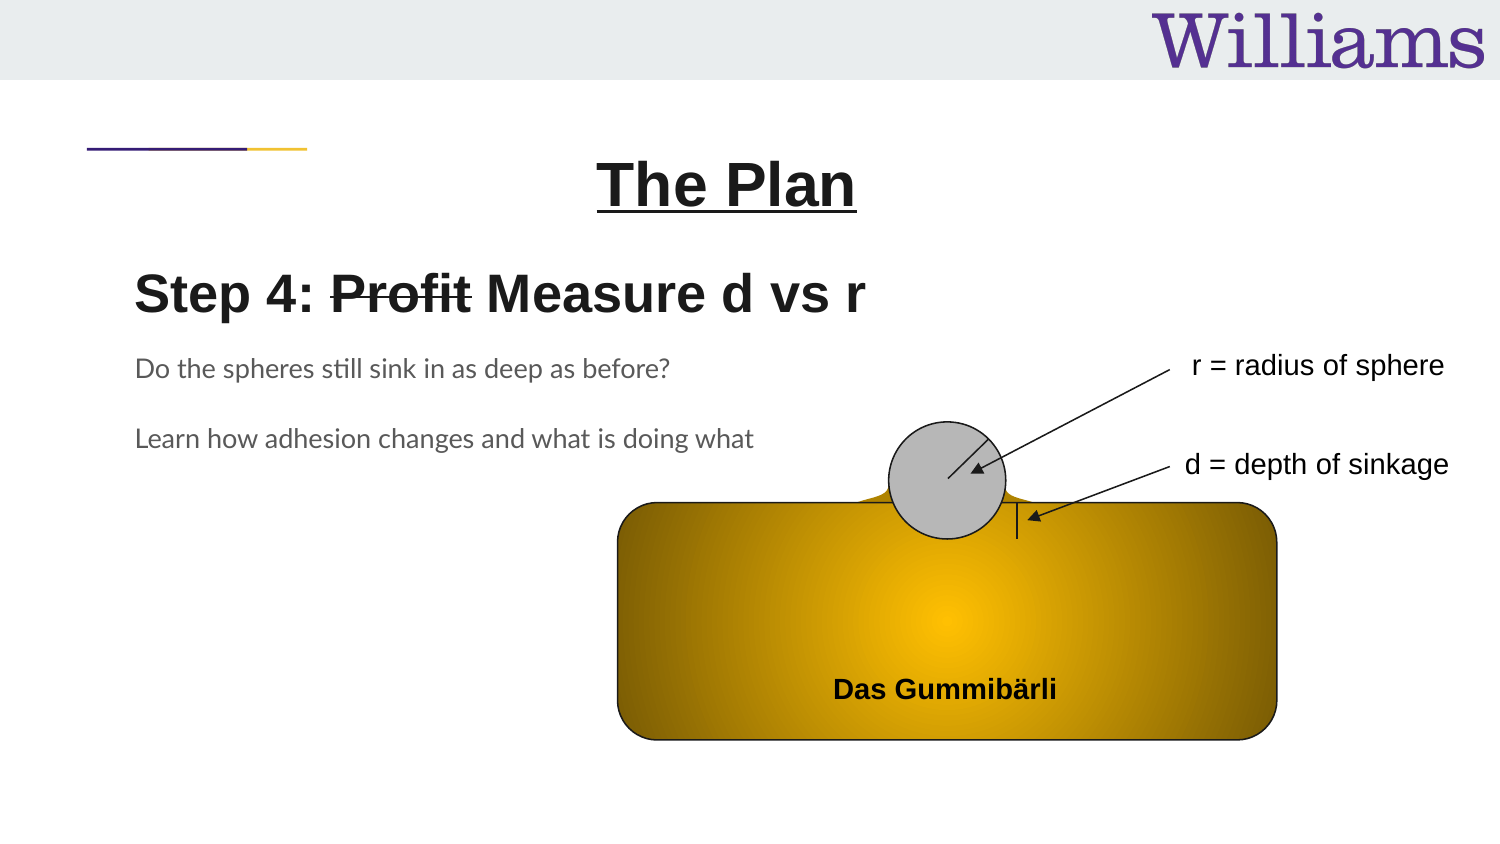

The Plan
# Step 4: Profit Measure d vs r
r = radius of sphere
Do the spheres still sink in as deep as before?
Learn how adhesion changes and what is doing what

d = depth of sinkage

Das Gummibärli